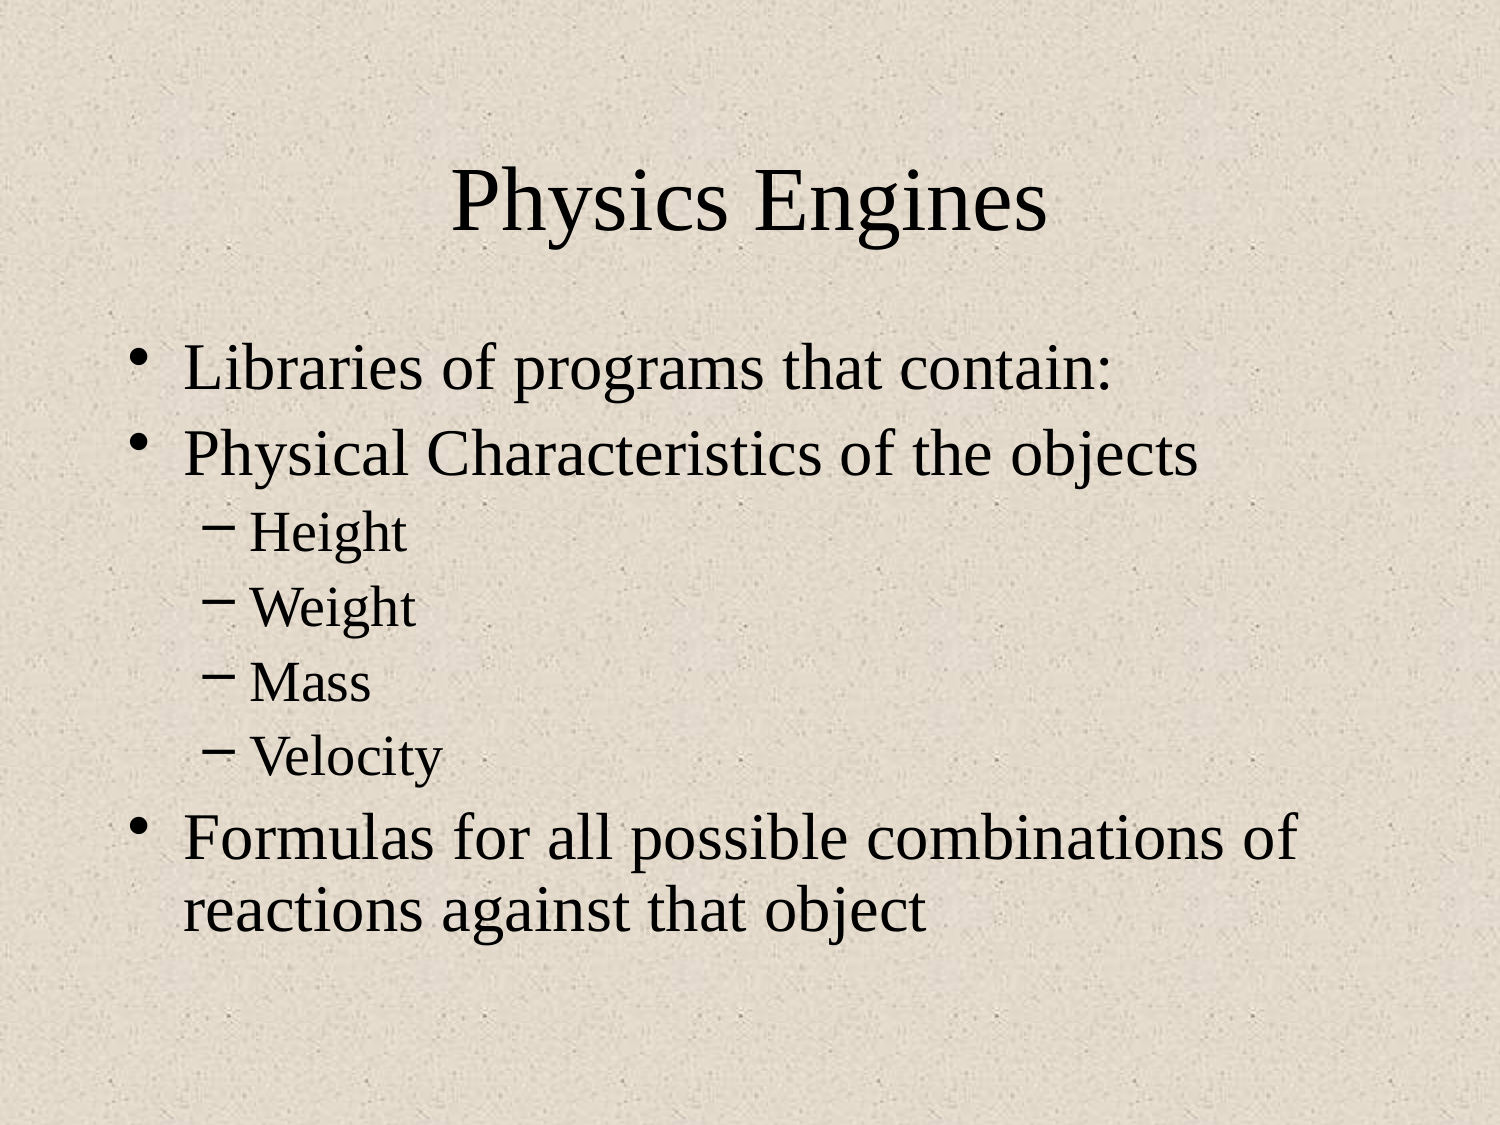

# Physics Engines
Libraries of programs that contain:
Physical Characteristics of the objects
Height
Weight
Mass
Velocity
Formulas for all possible combinations of reactions against that object